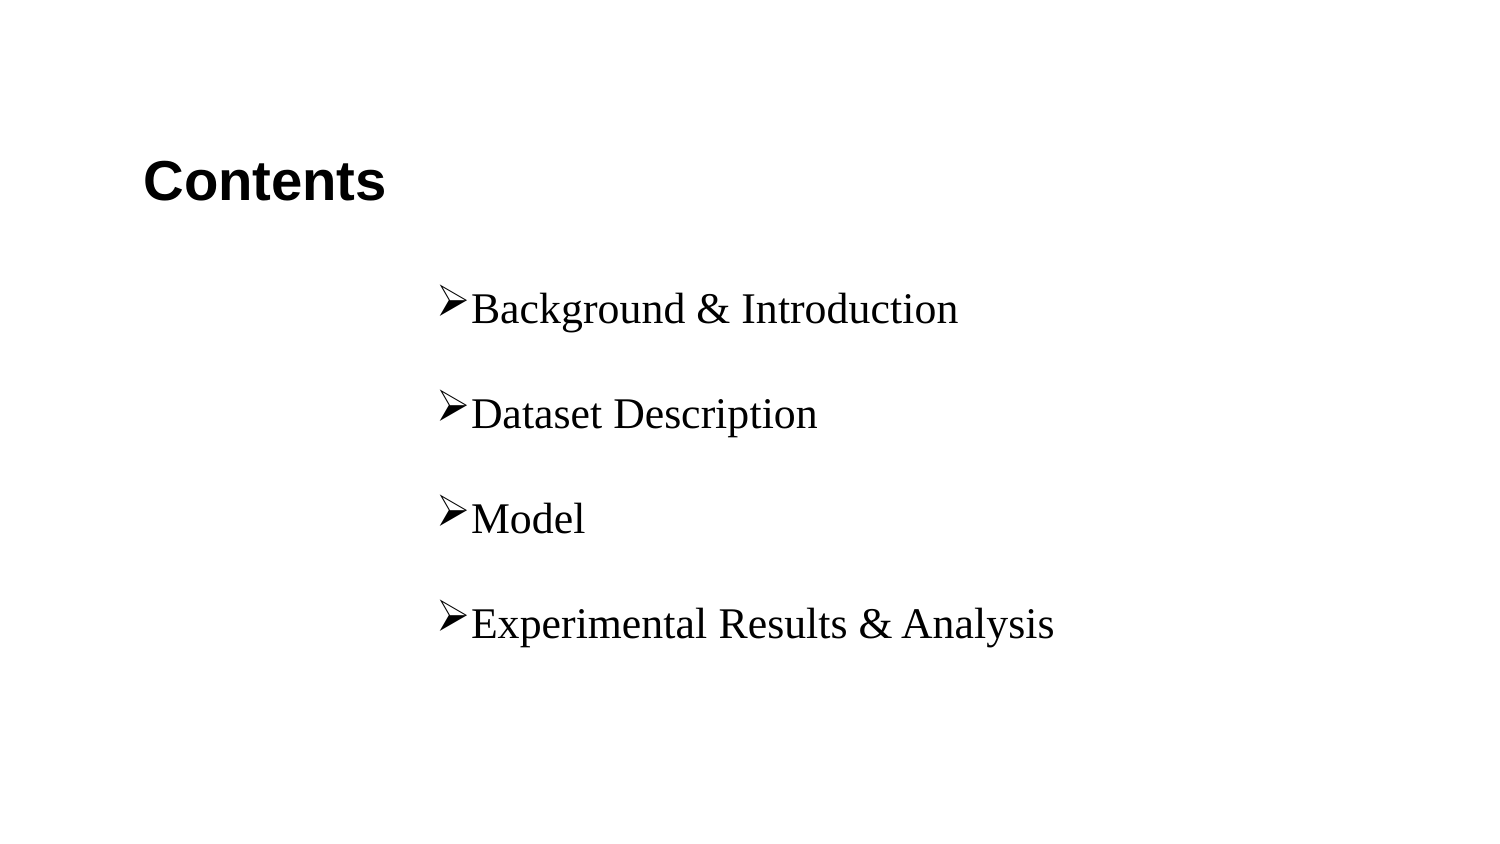

Contents
Background & Introduction

Dataset Description

Model

Experimental Results & Analysis